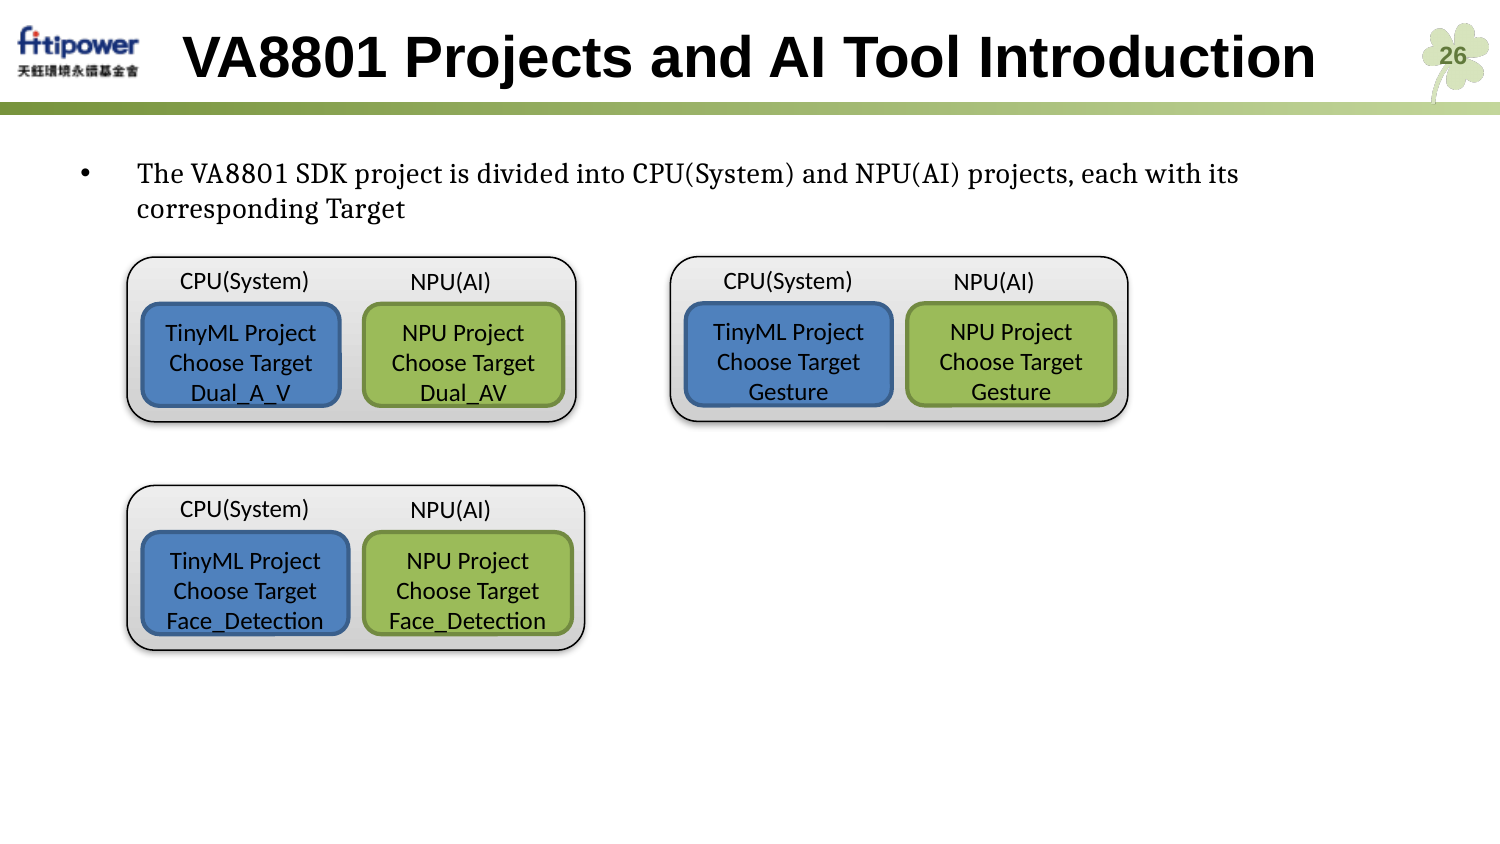

# VA8801 Projects and AI Tool Introduction
26
The VA8801 SDK project is divided into CPU(System) and NPU(AI) projects, each with its corresponding Target

CPU(System)

NPU(AI)
TinyML Project
Choose Target
Gesture
NPU Project
Choose Target
Gesture
CPU(System)

NPU(AI)
TinyML Project
Choose Target
Dual_A_V
NPU Project
Choose Target
Dual_AV
CPU(System)

NPU(AI)
TinyML Project
Choose Target
Face_Detection
NPU Project
Choose Target
Face_Detection